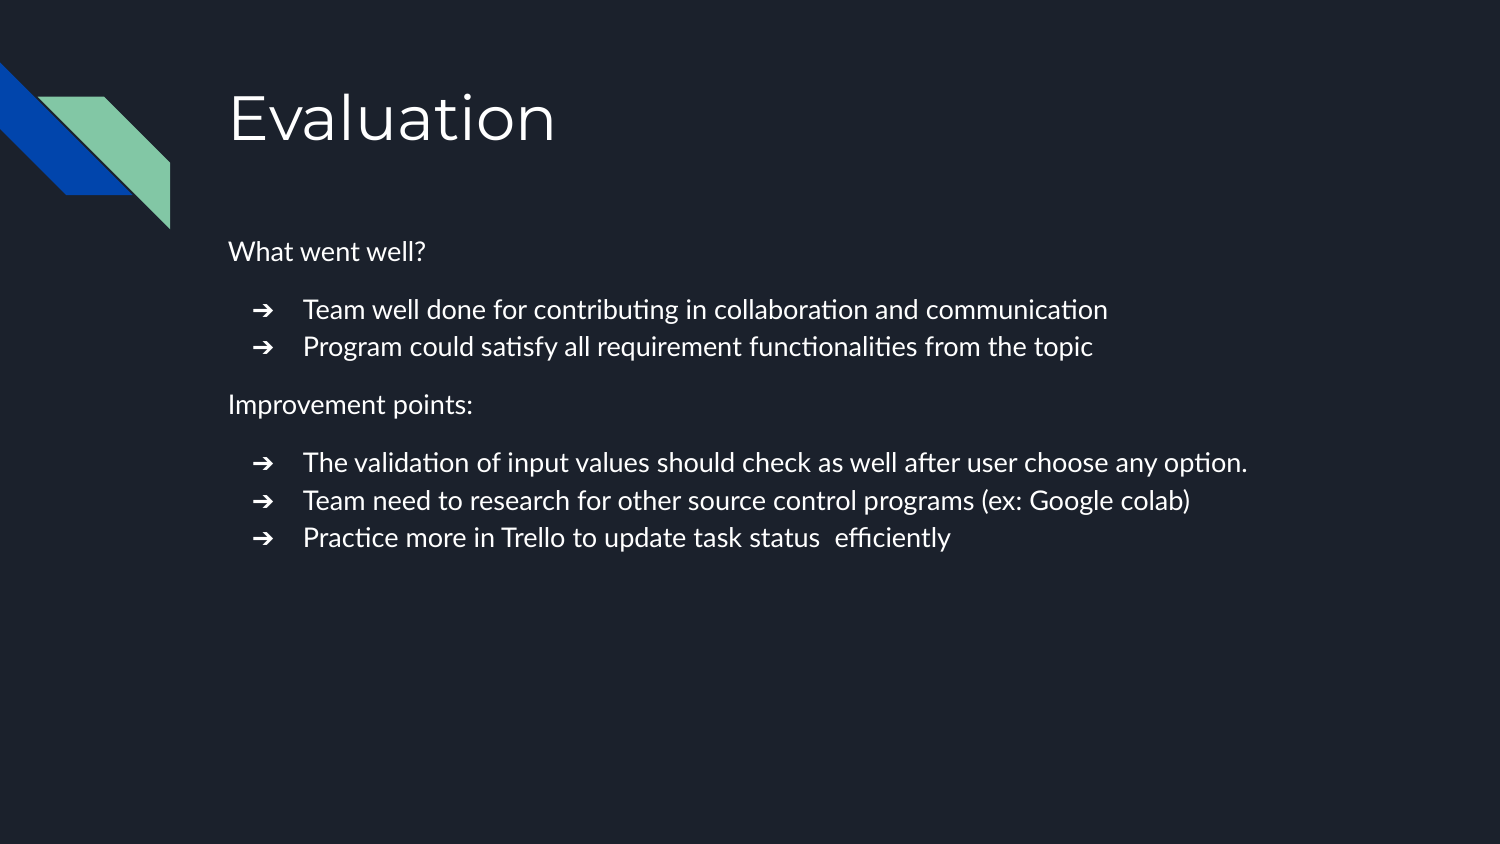

# Evaluation
What went well?
Team well done for contributing in collaboration and communication
Program could satisfy all requirement functionalities from the topic
Improvement points:
The validation of input values should check as well after user choose any option.
Team need to research for other source control programs (ex: Google colab)
Practice more in Trello to update task status  efficiently